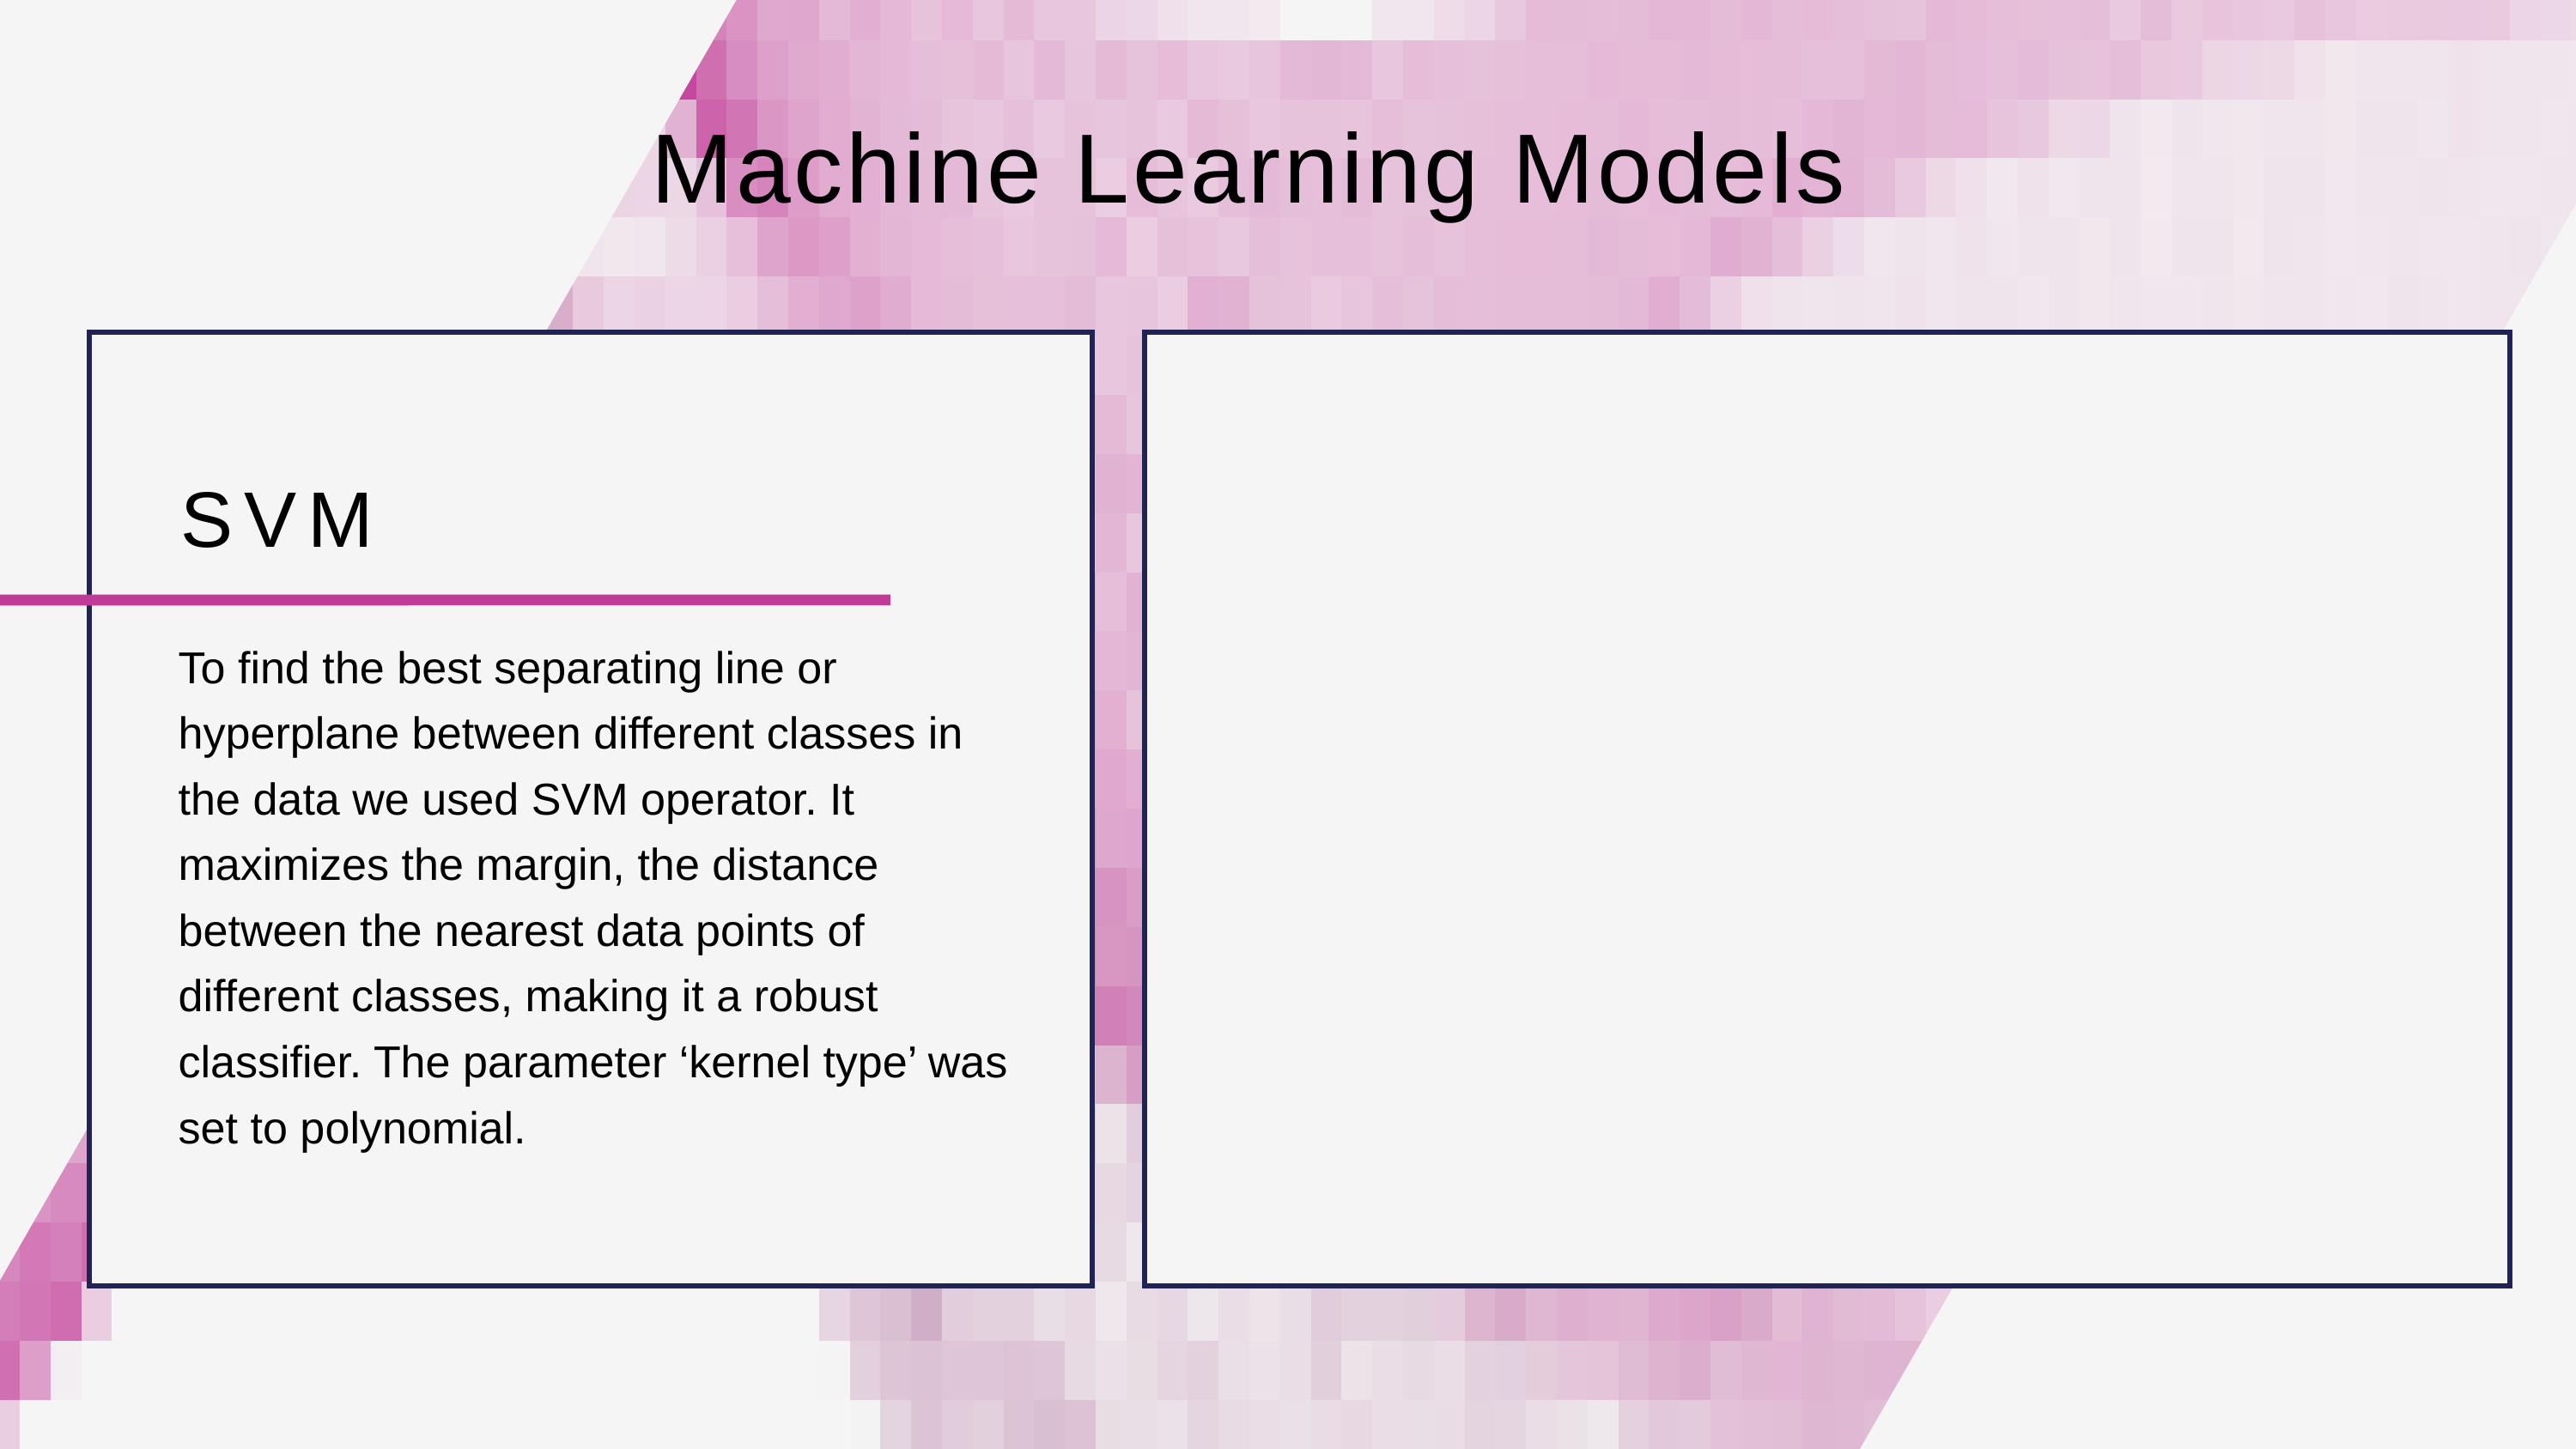

Machine Learning Models

SVM

To find the best separating line or hyperplane between different classes in the data we used SVM operator. It maximizes the margin, the distance between the nearest data points of different classes, making it a robust classifier. The parameter ‘kernel type’ was set to polynomial.